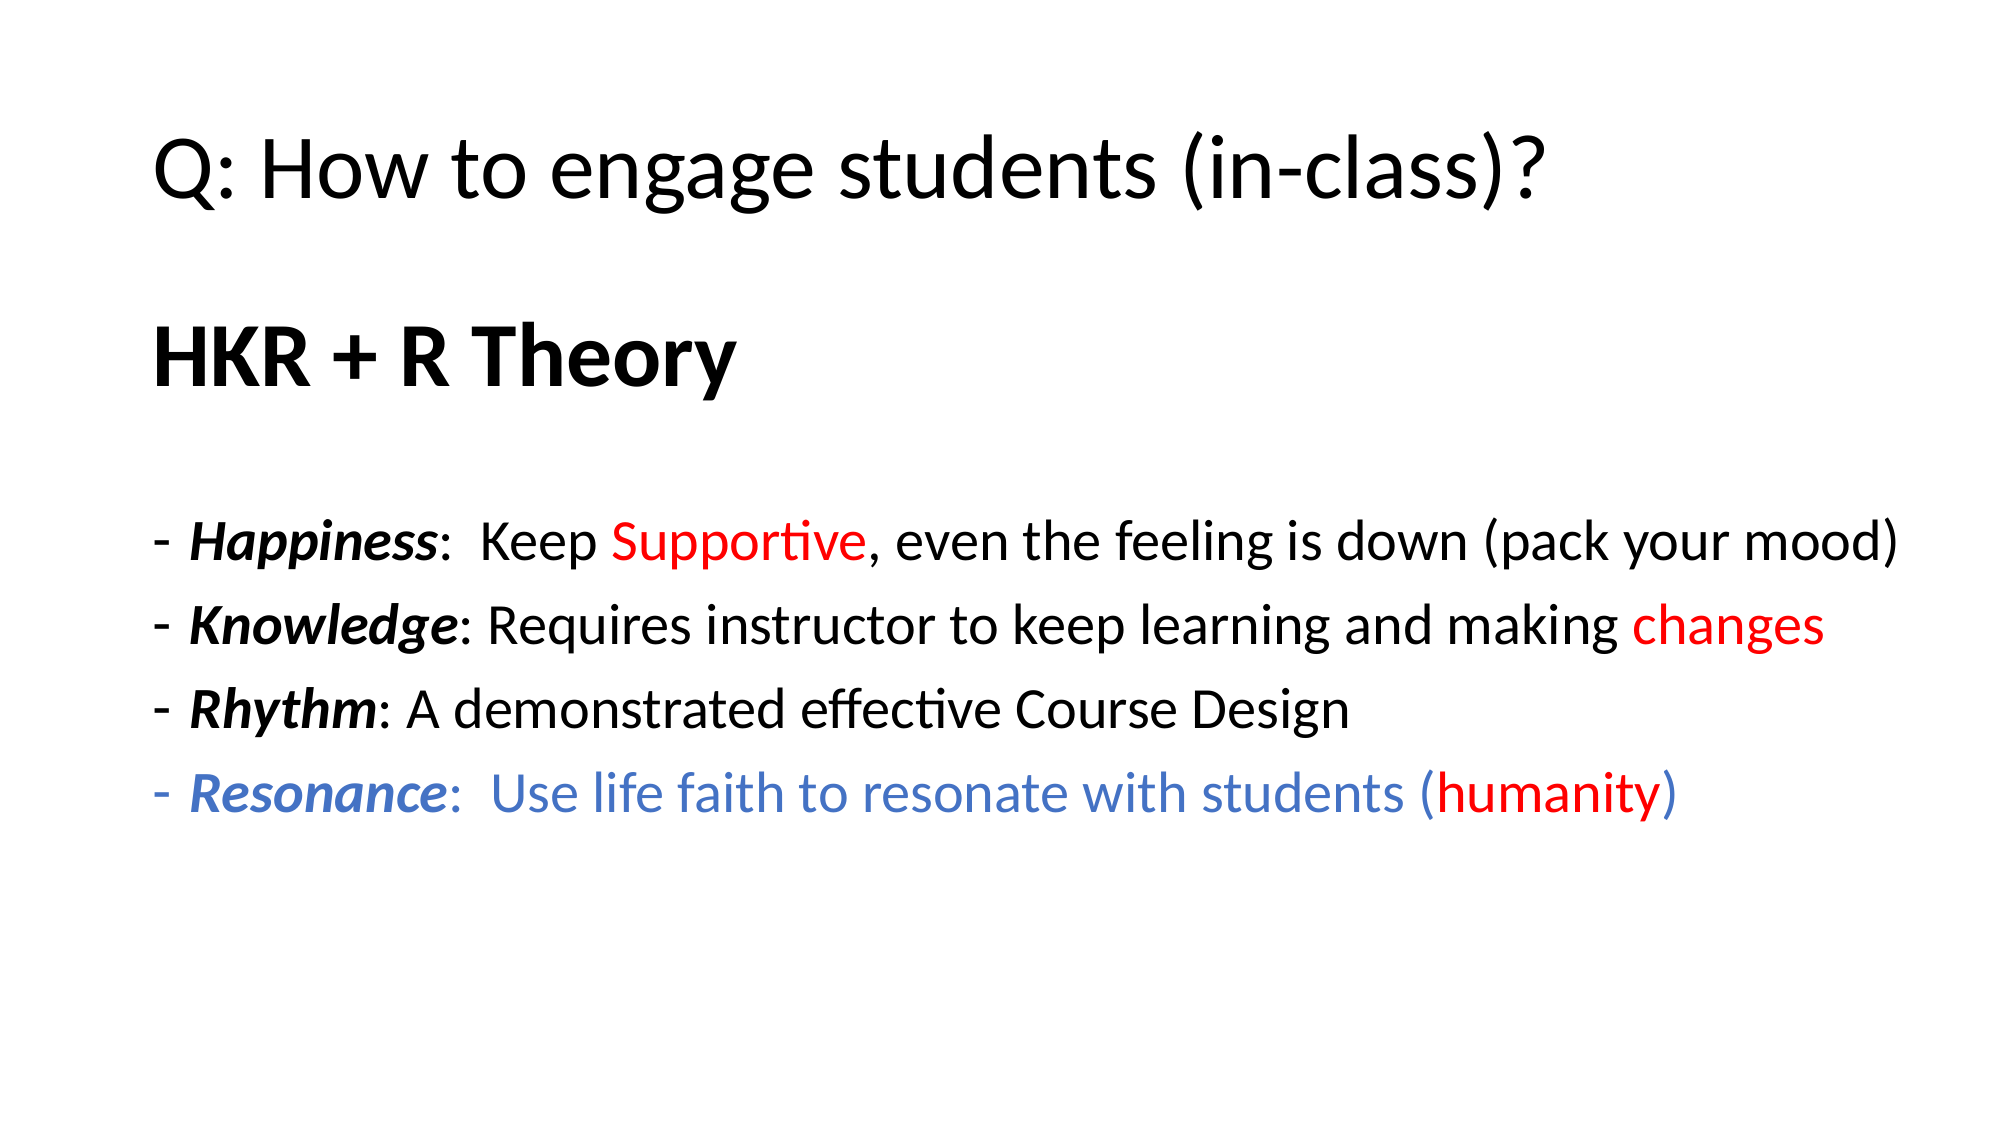

# Q: How to engage students (in-class)?
HKR + R Theory

Happiness:  Keep Supportive, even the feeling is down (pack your mood)
Knowledge: Requires instructor to keep learning and making changes
Rhythm: A demonstrated effective Course Design
Resonance:  Use life faith to resonate with students (humanity)